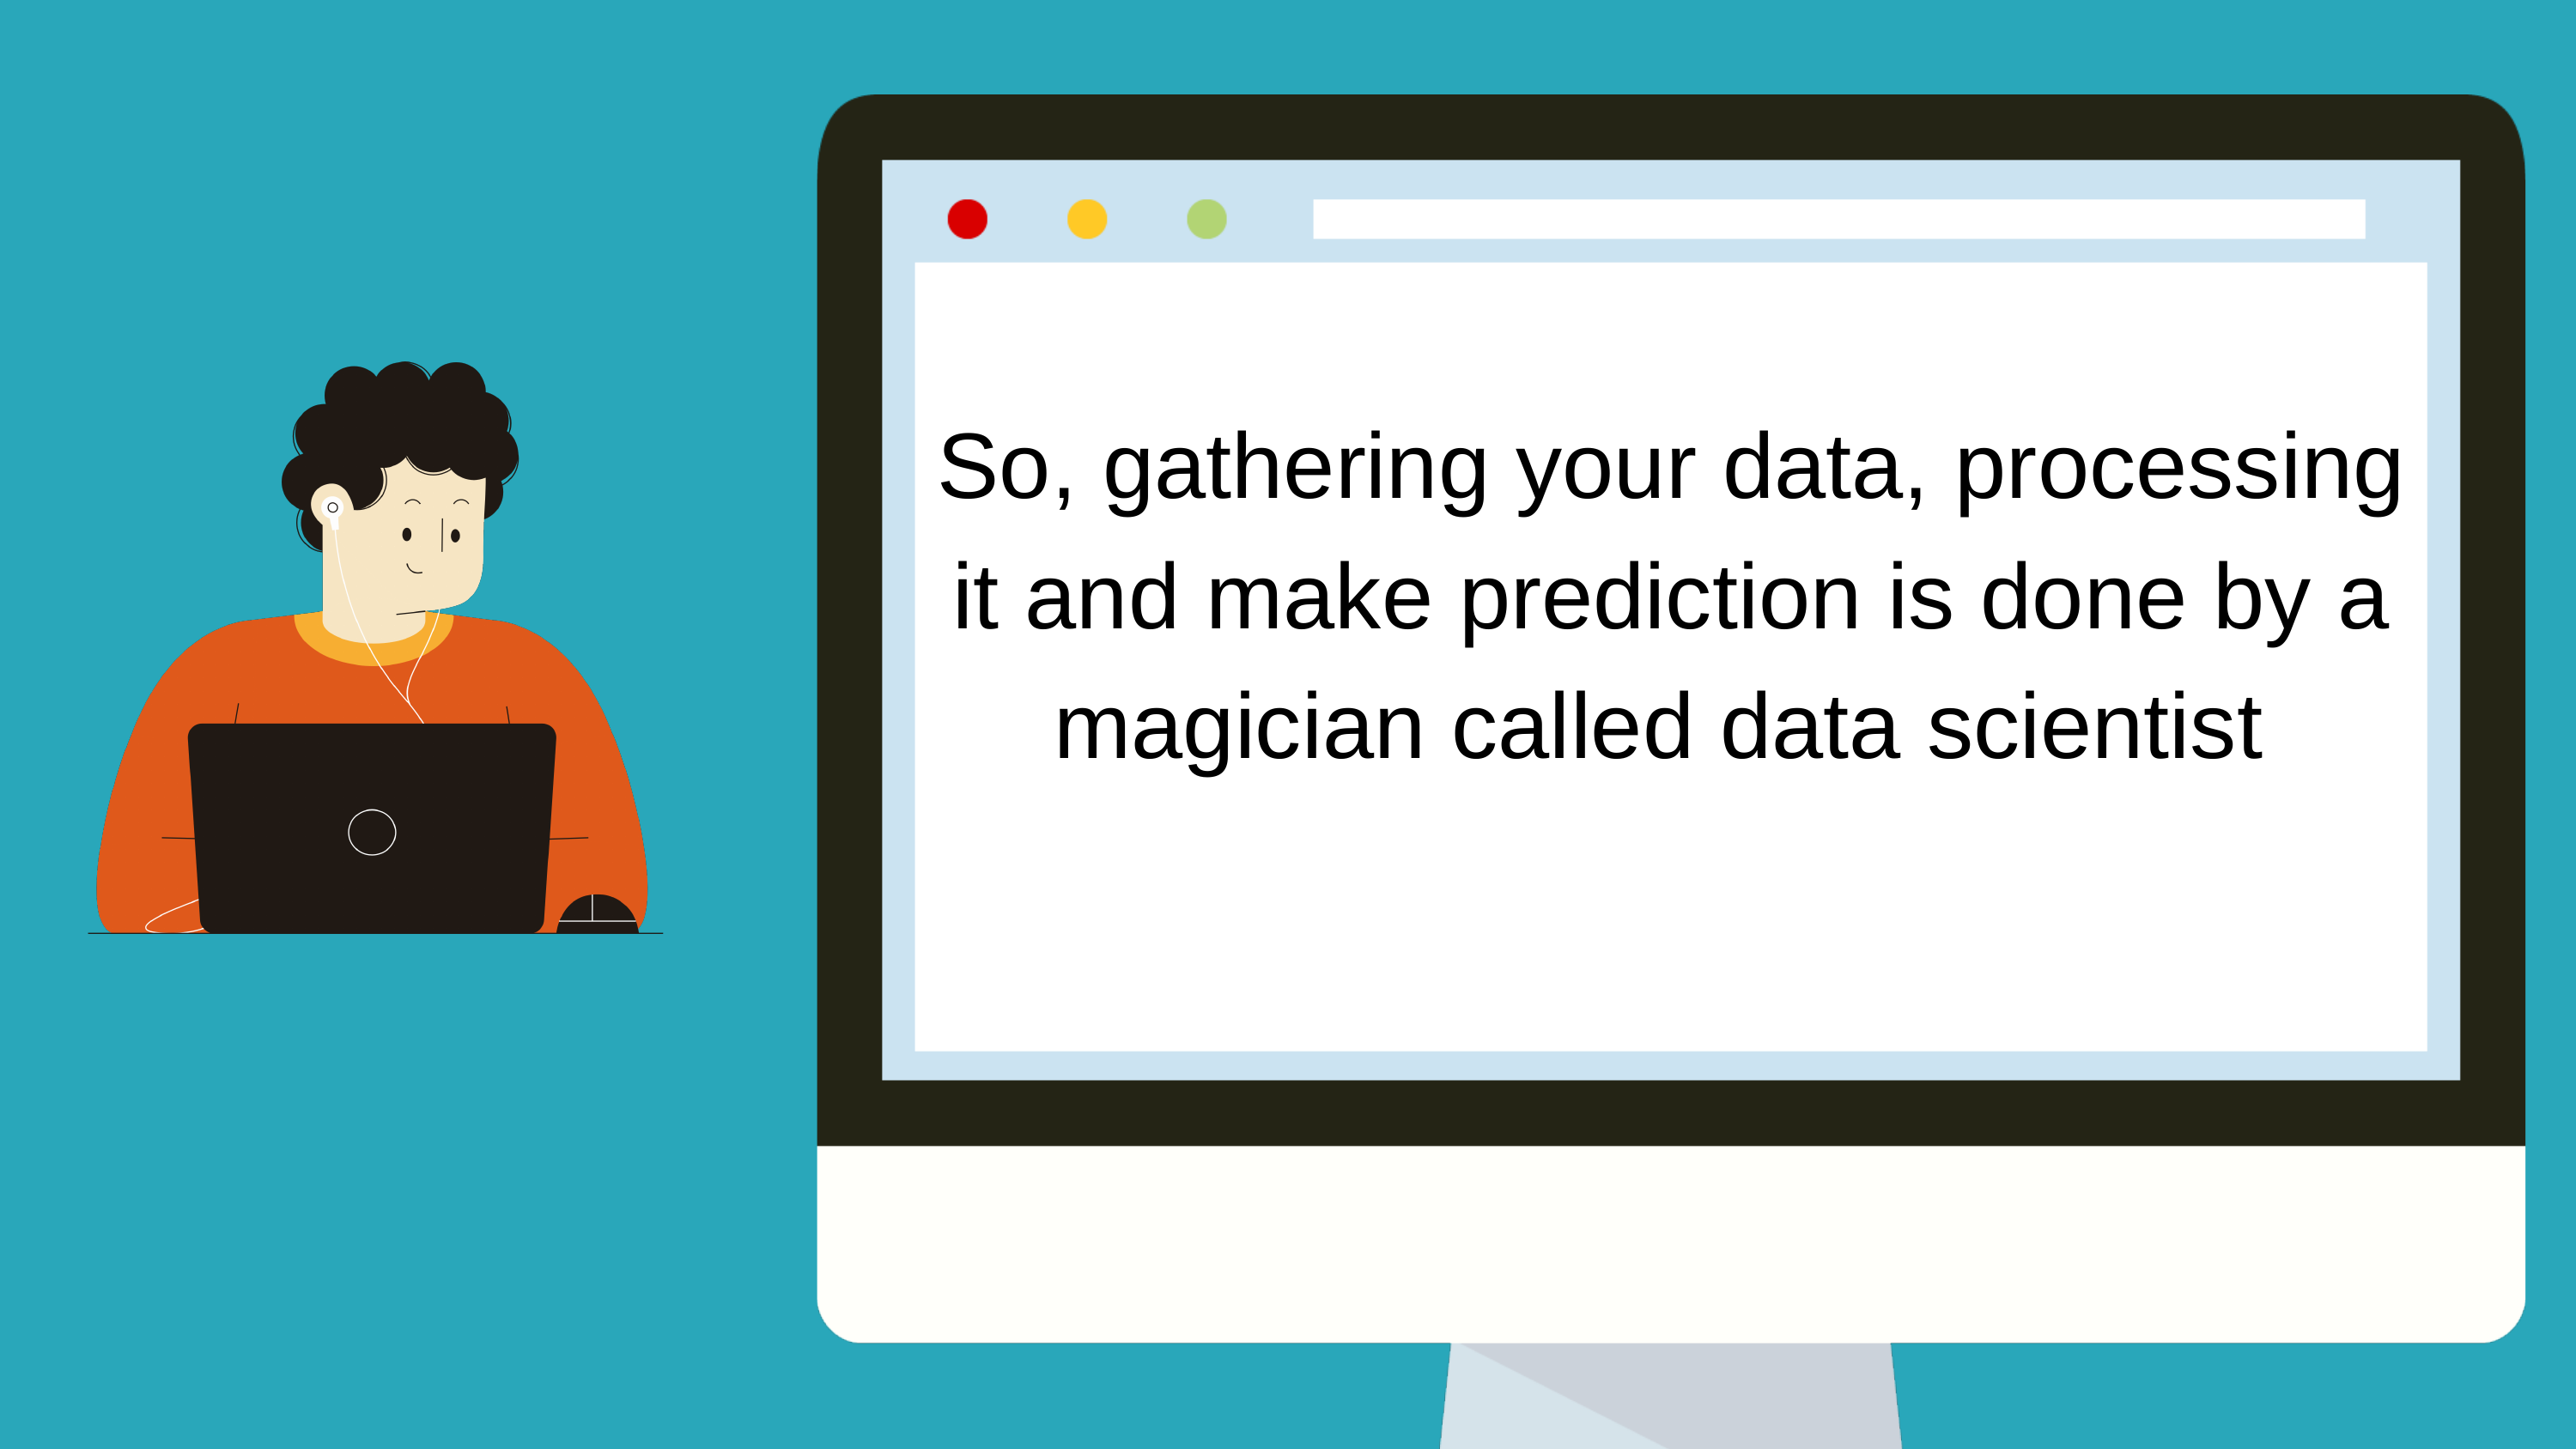

So, gathering your data, processing it and make prediction is done by a magician called data scientist